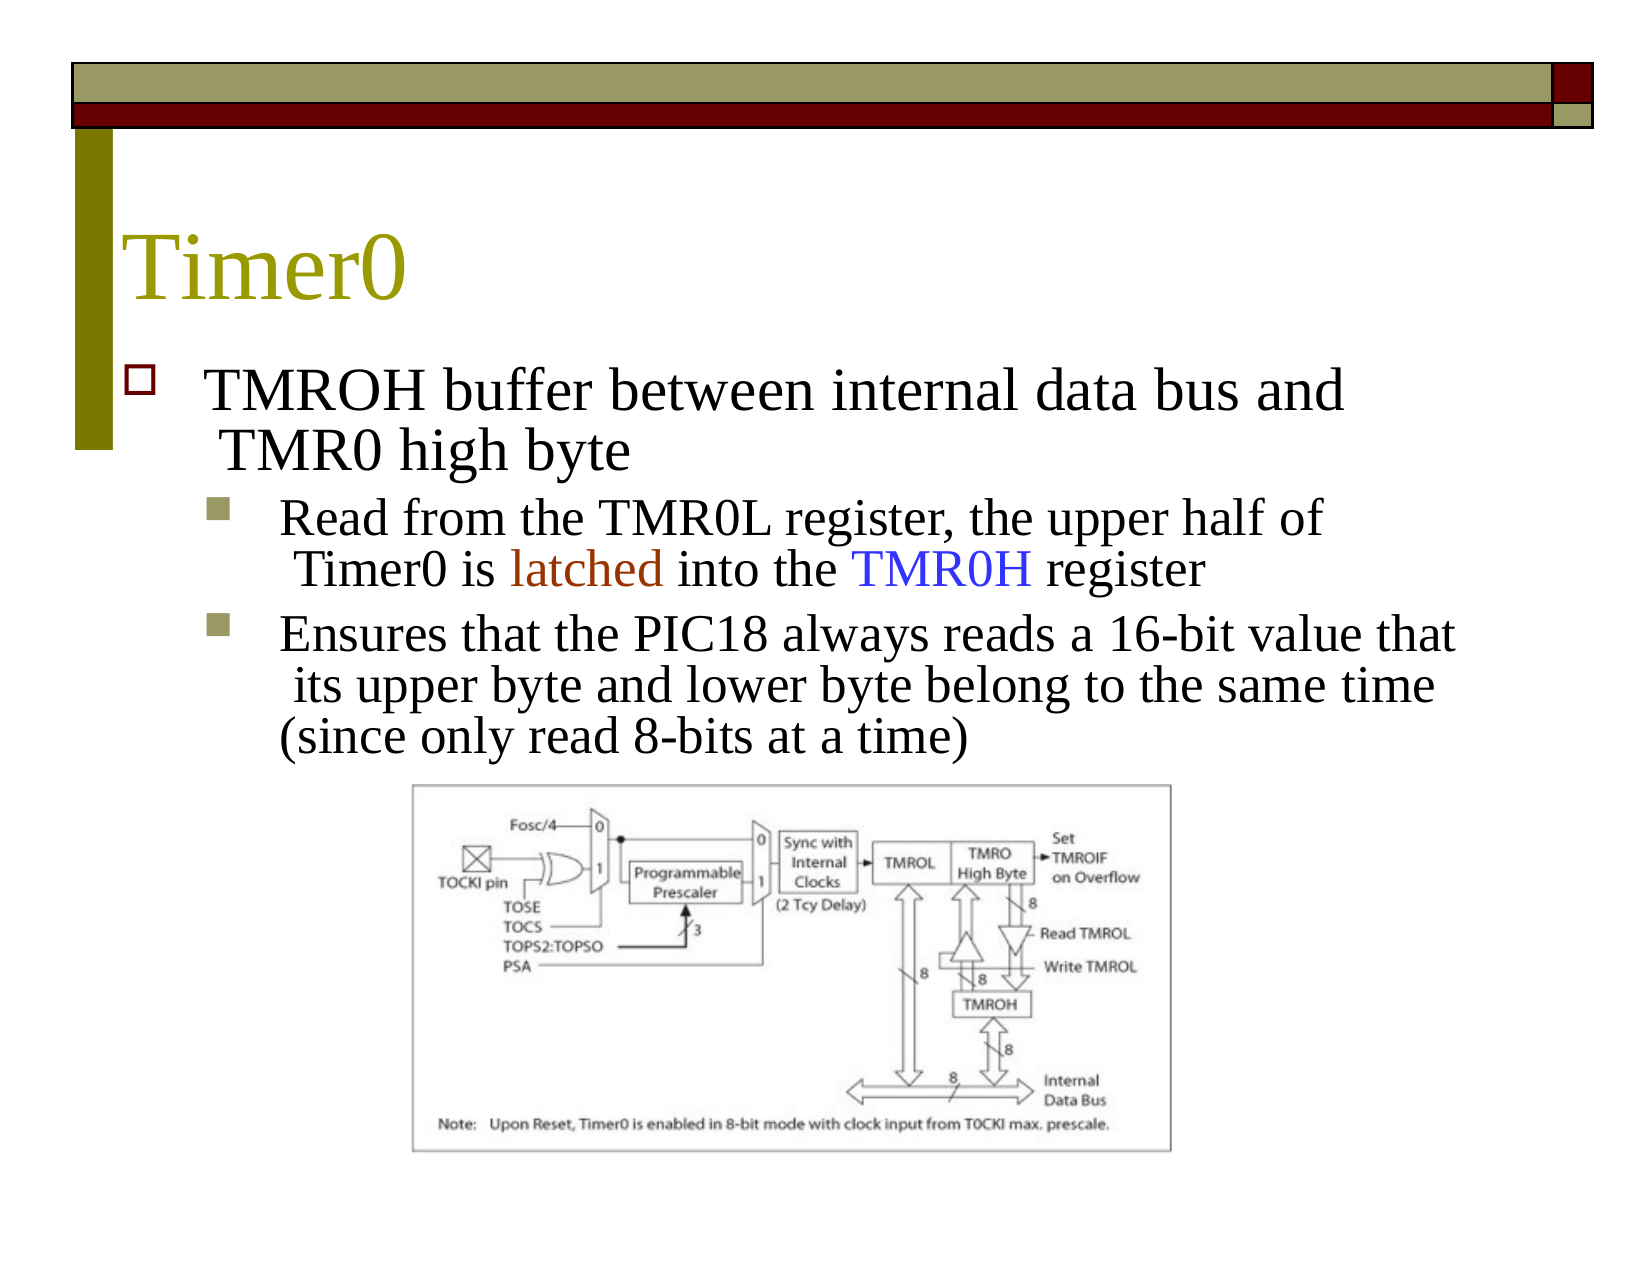

|  |  |
| --- | --- |
|  |  |
# Timer0
TMROH buffer between internal data bus and  TMR0 high byte
Read from the TMR0L register, the upper half of  Timer0 is latched into the TMR0H register
Ensures that the PIC18 always reads a 16-bit value that  its upper byte and lower byte belong to the same time  (since only read 8-bits at a time)